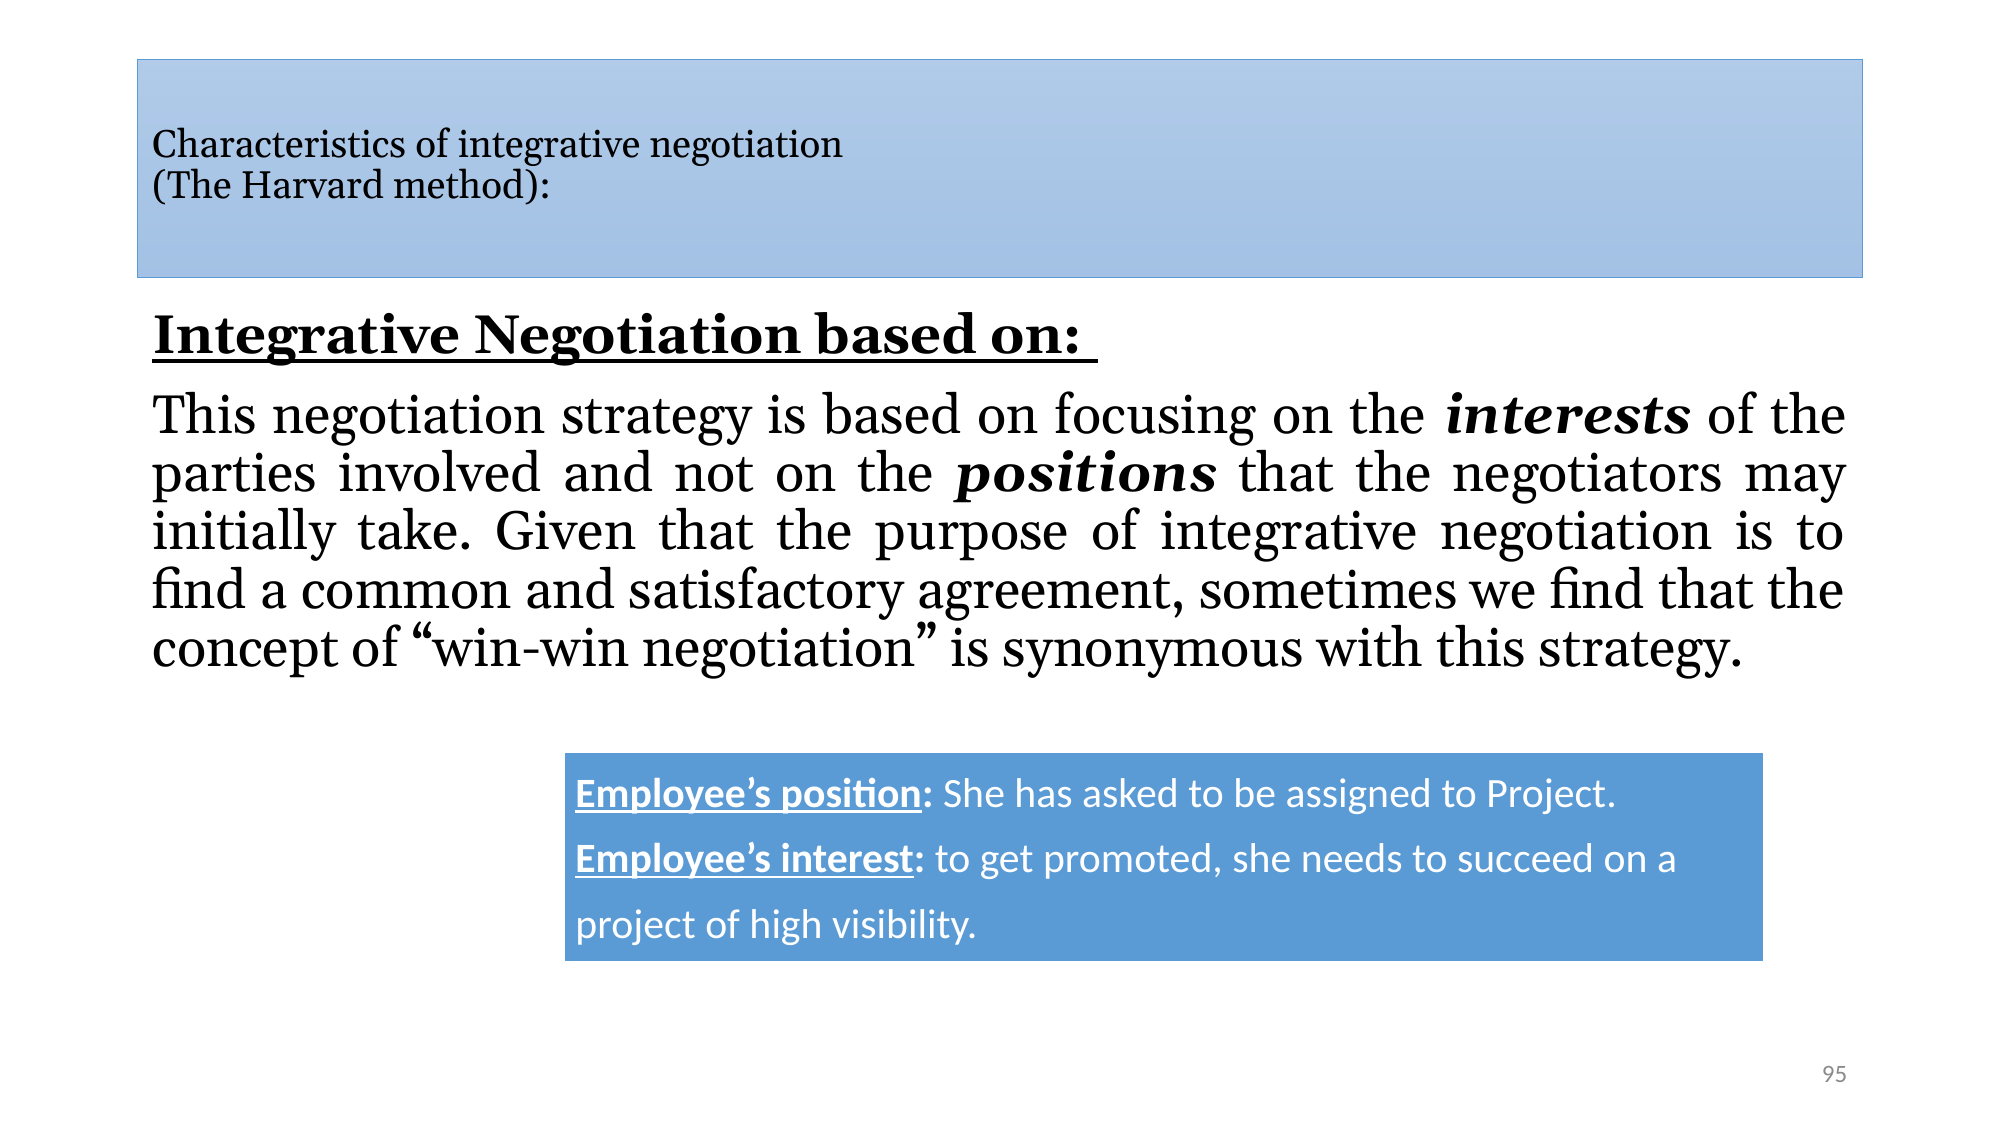

# Characteristics of integrative negotiation (The Harvard method):
Integrative Negotiation based on:
This negotiation strategy is based on focusing on the interests of the parties involved and not on the positions that the negotiators may initially take. Given that the purpose of integrative negotiation is to find a common and satisfactory agreement, sometimes we find that the concept of “win-win negotiation” is synonymous with this strategy.

| Employee’s position: She has asked to be assigned to Project. Employee’s interest: to get promoted, she needs to succeed on a project of high visibility. |
| --- |
95